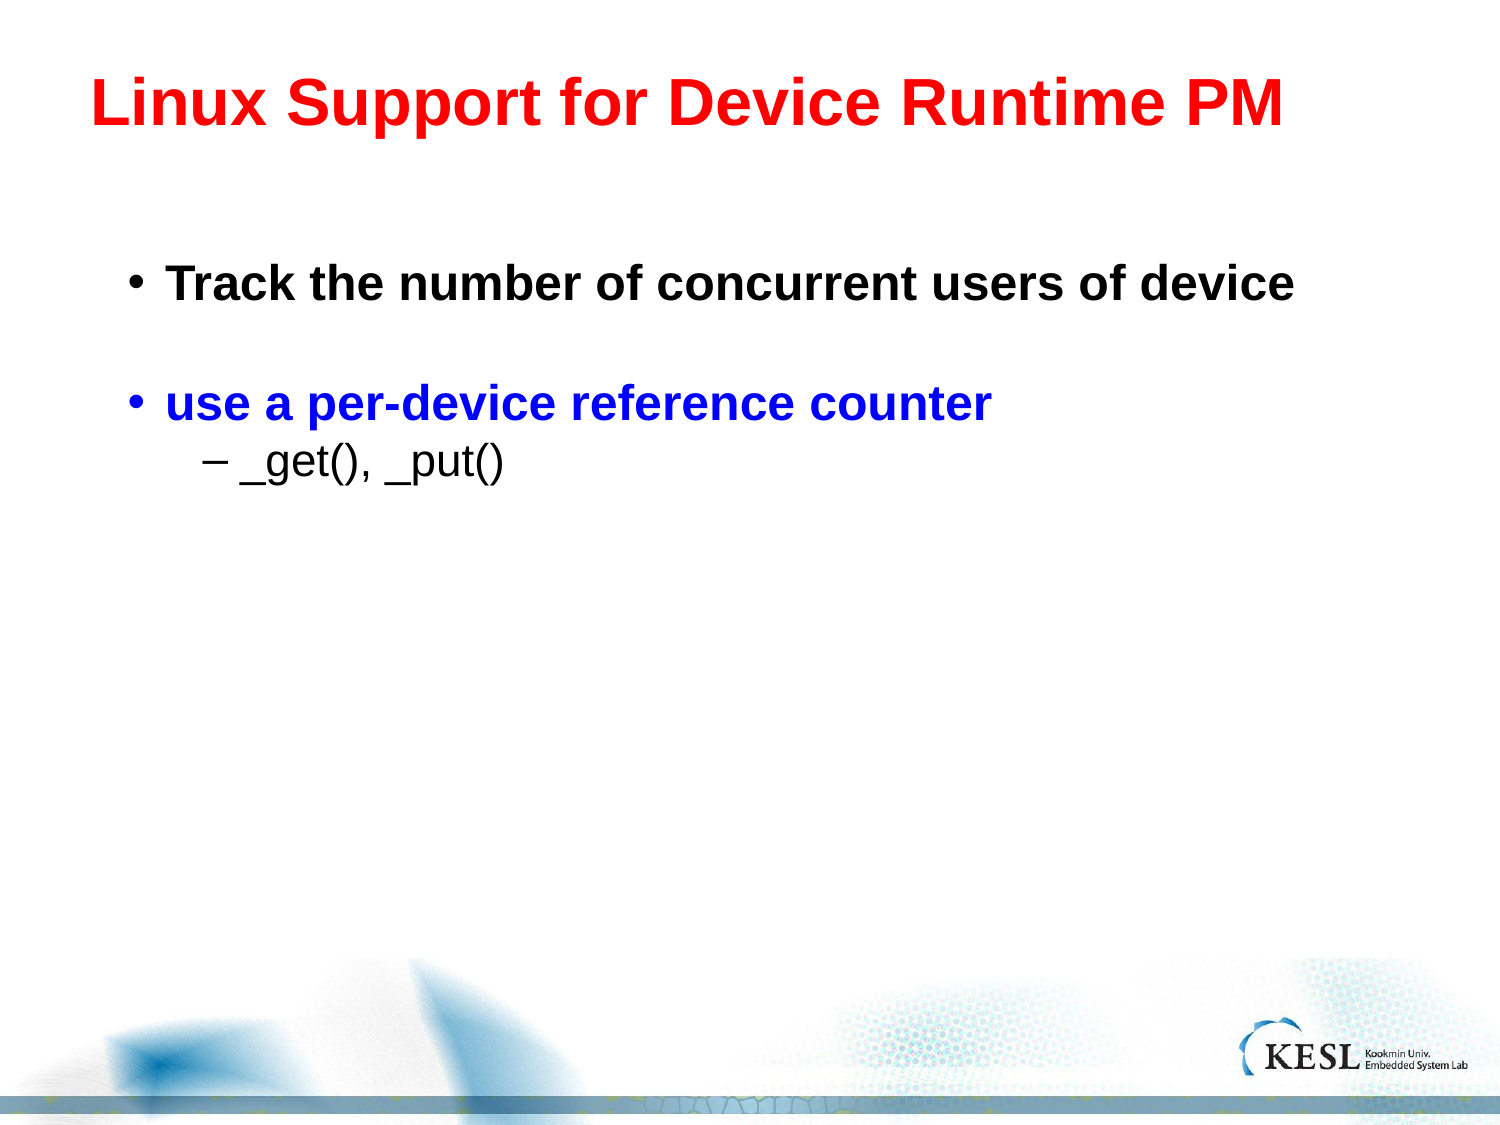

# Linux Support for Device Runtime PM

Track the number of concurrent users of device

use a per-device reference counter
_get(), _put()